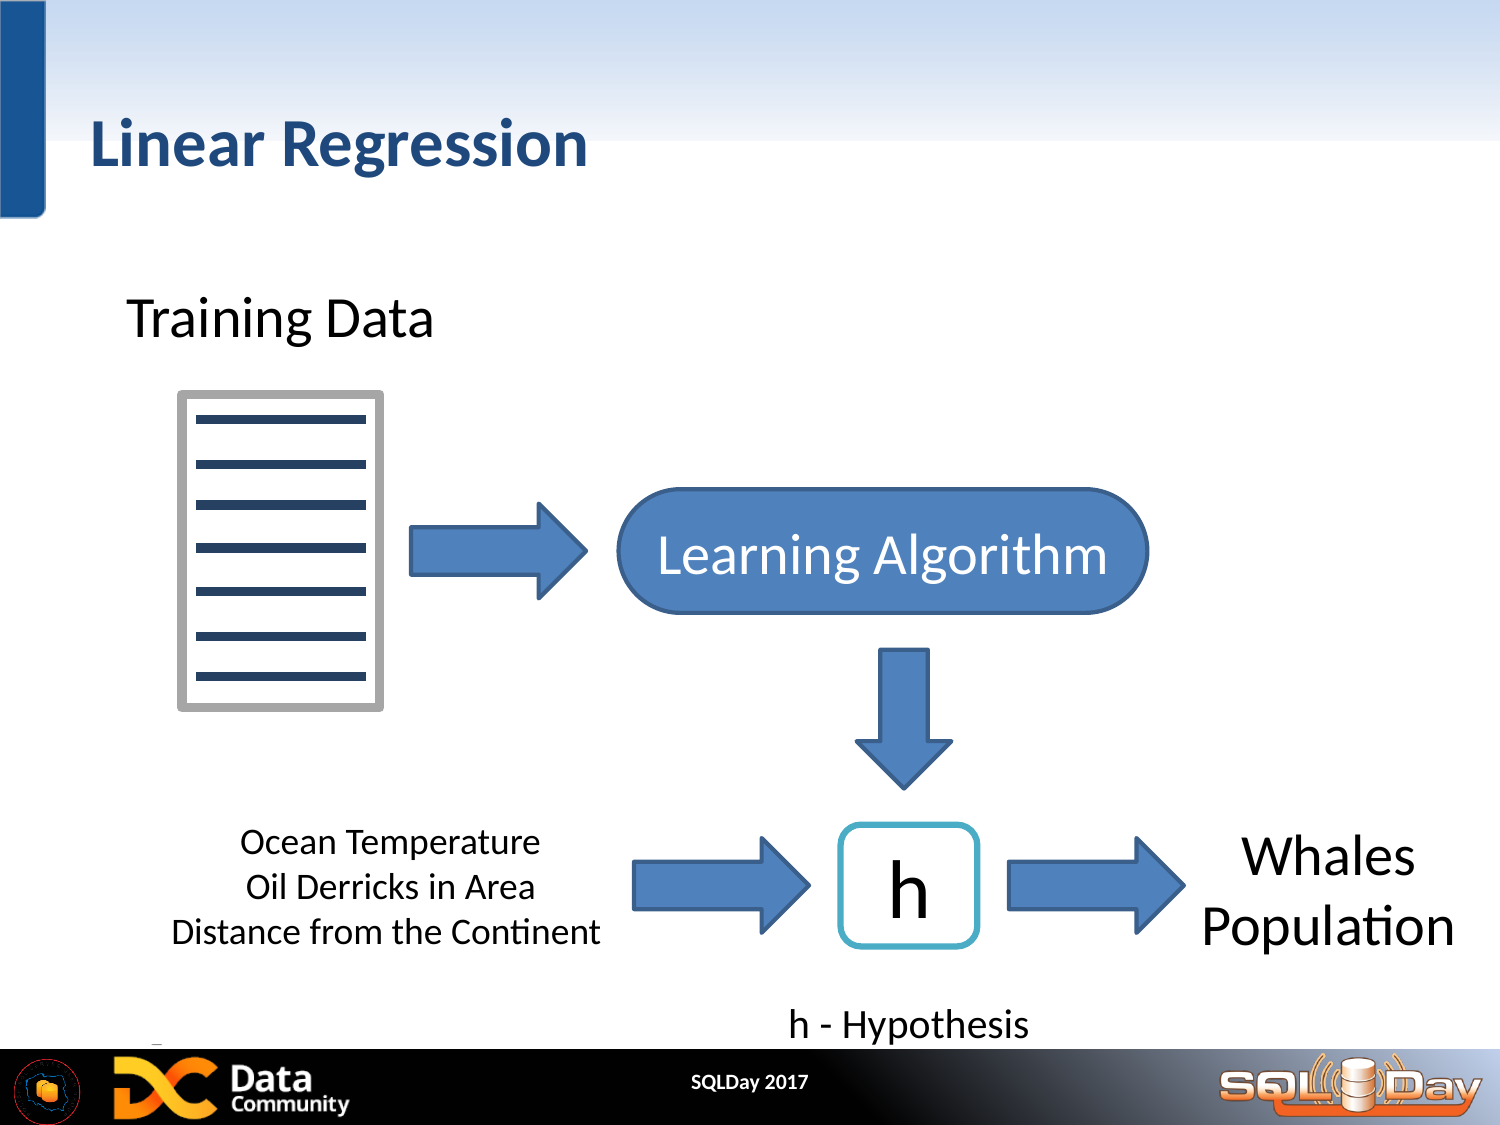

# Linear Regression
Training Data

Learning Algorithm

Ocean Temperature
Oil Derricks in Area
Distance from the Continent
Whales
Population
h

h - Hypothesis